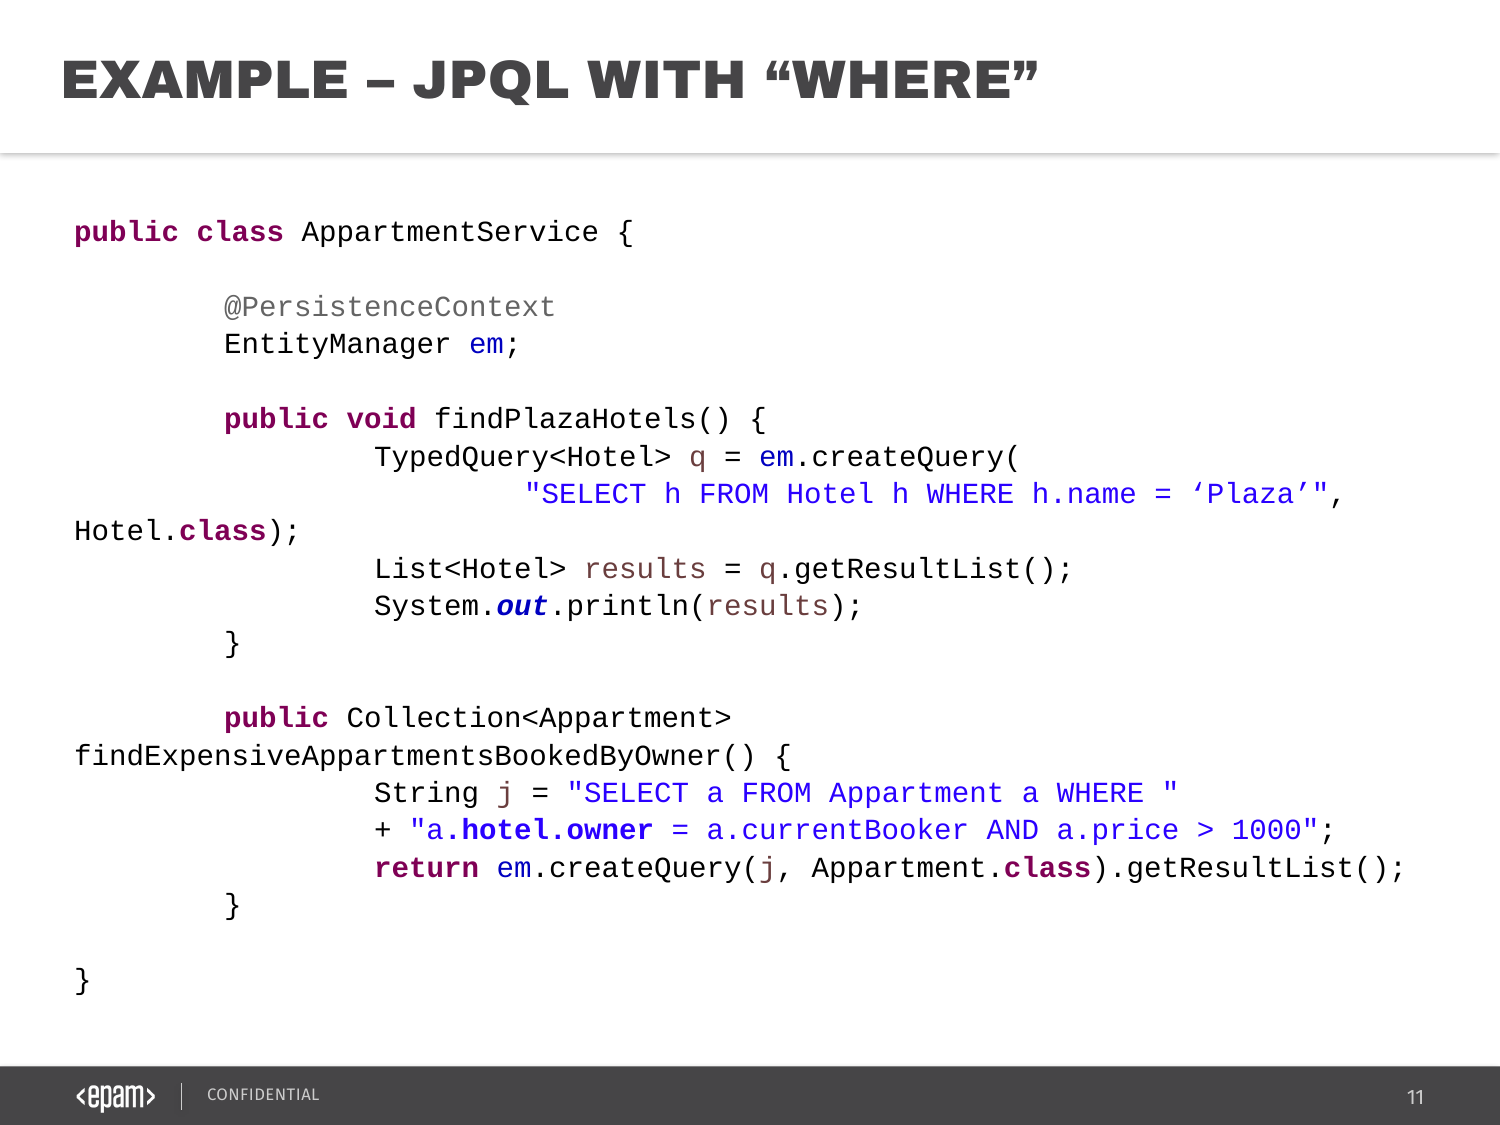

EXAMPLE – JPQL WITH “WHERE”
public class AppartmentService {

	@PersistenceContext
	EntityManager em;

	public void findPlazaHotels() {
		TypedQuery<Hotel> q = em.createQuery(
			"SELECT h FROM Hotel h WHERE h.name = ‘Plaza’", Hotel.class);
		List<Hotel> results = q.getResultList();
		System.out.println(results);
	}

	public Collection<Appartment> findExpensiveAppartmentsBookedByOwner() {
  		String j = "SELECT a FROM Appartment a WHERE "
     		+ "a.hotel.owner = a.currentBooker AND a.price > 1000";
  		return em.createQuery(j, Appartment.class).getResultList();
	}

}